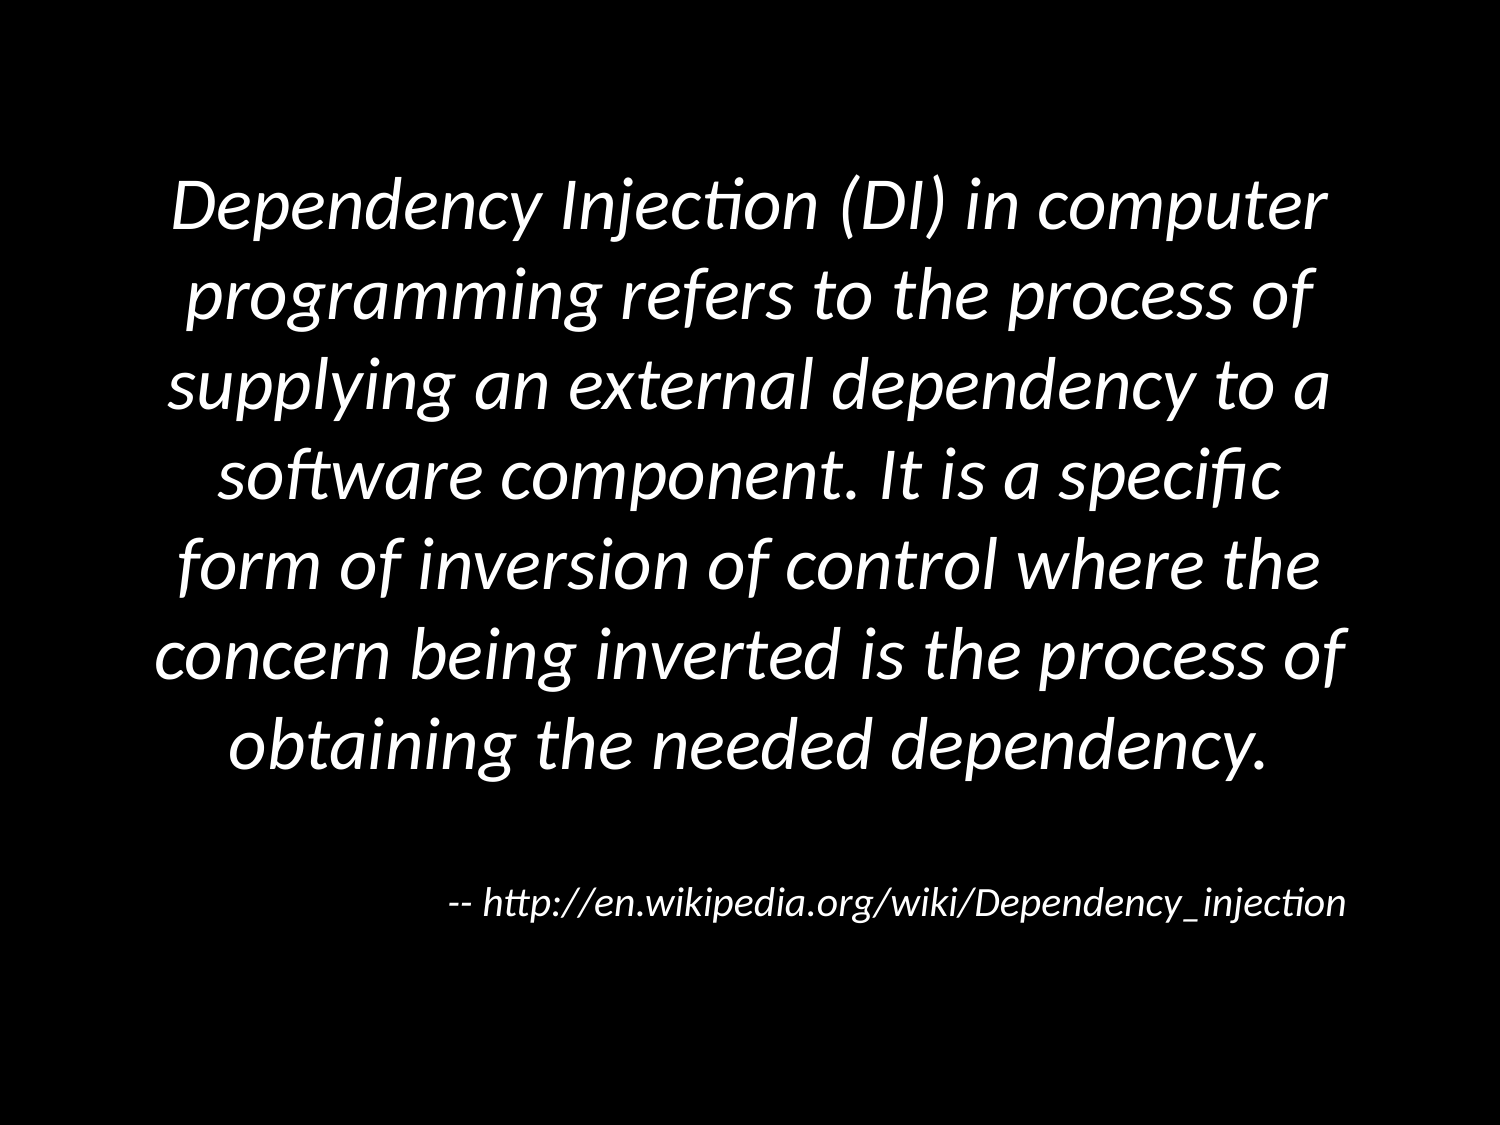

Dependency Injection (DI) in computer programming refers to the process of supplying an external dependency to a software component. It is a specific form of inversion of control where the concern being inverted is the process of obtaining the needed dependency.

-- http://en.wikipedia.org/wiki/Dependency_injection